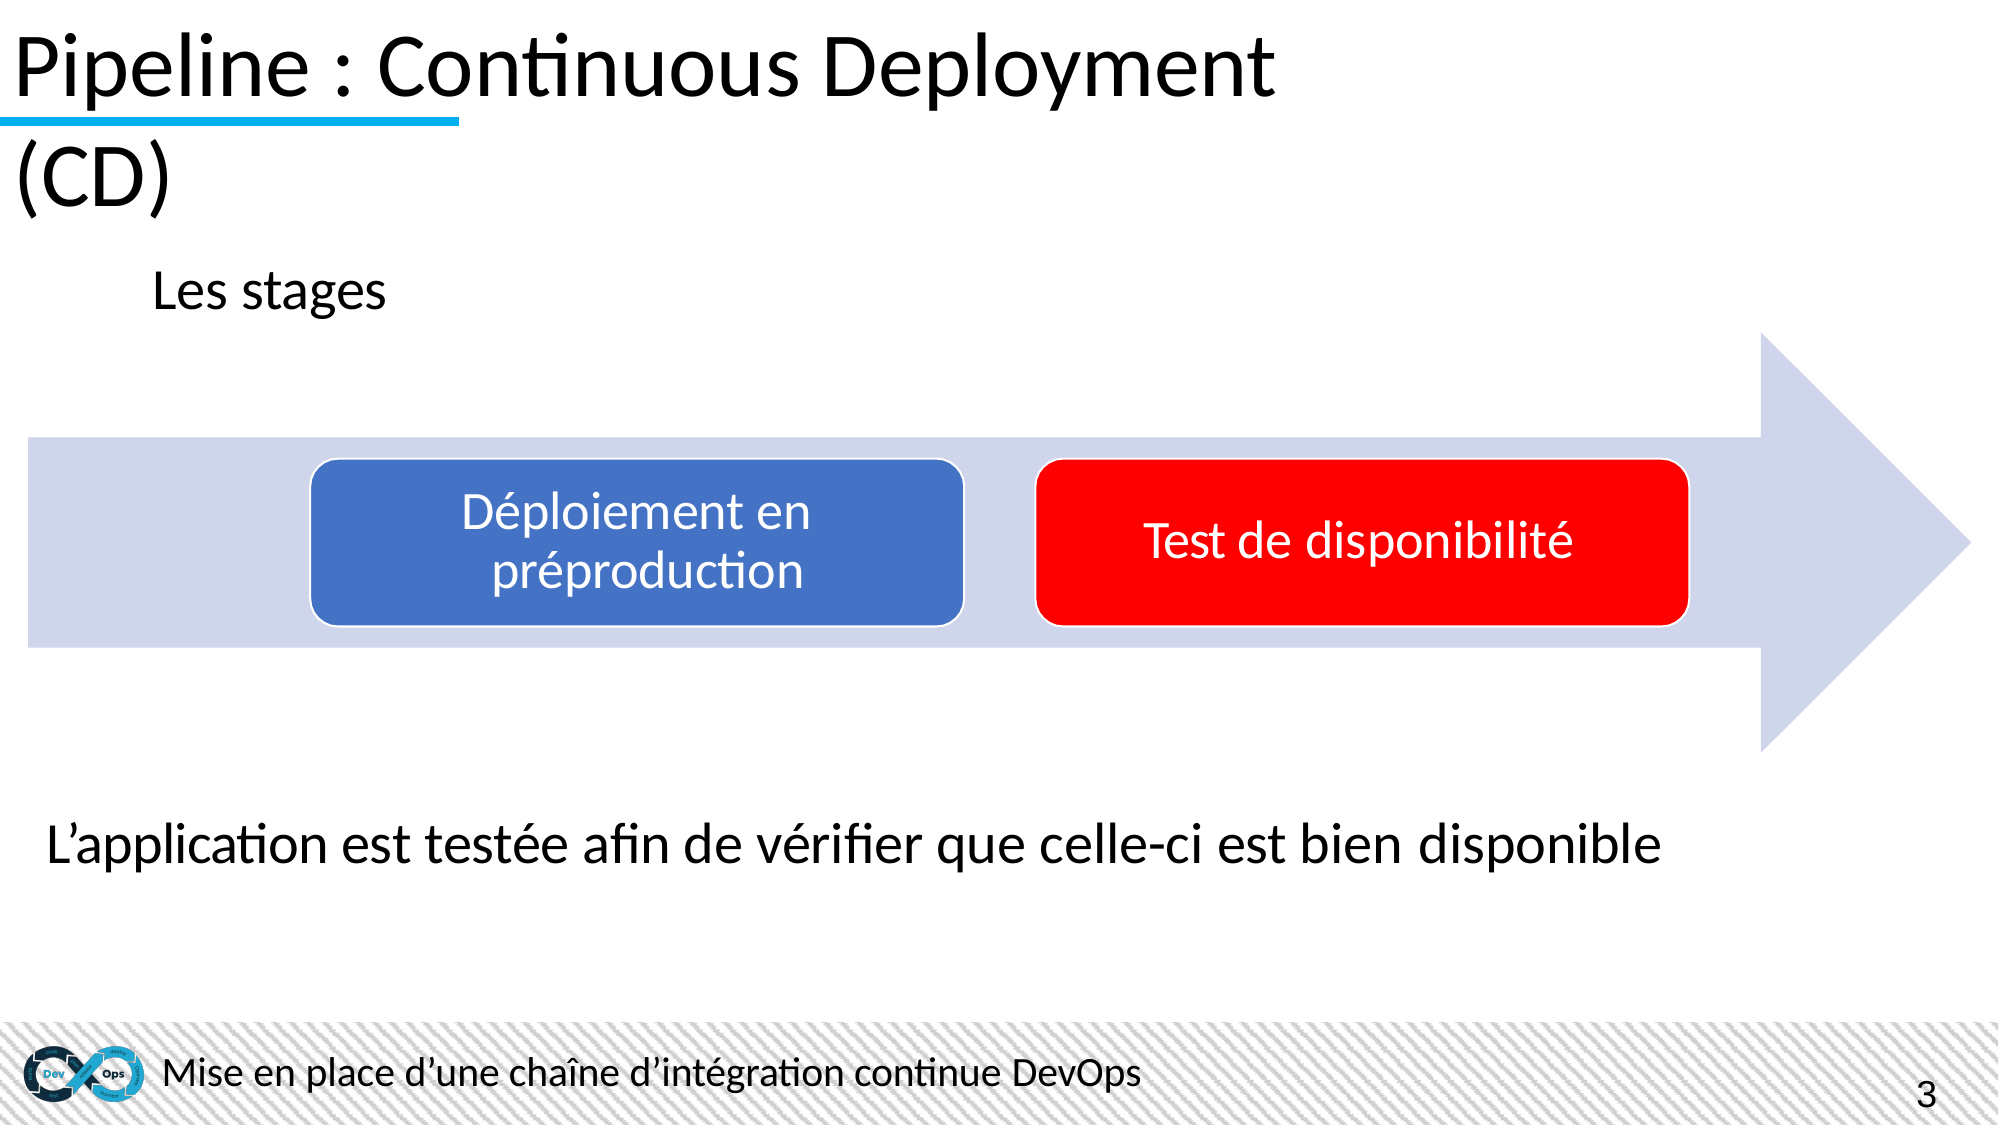

Pipeline : Continuous Deployment (CD)

Les stages

Déploiement en  préproduction
Test de disponibilité
L’application est testée afin de vérifier que celle-ci est bien disponible

Mise en place d’une chaîne d’intégration continue DevOps
34